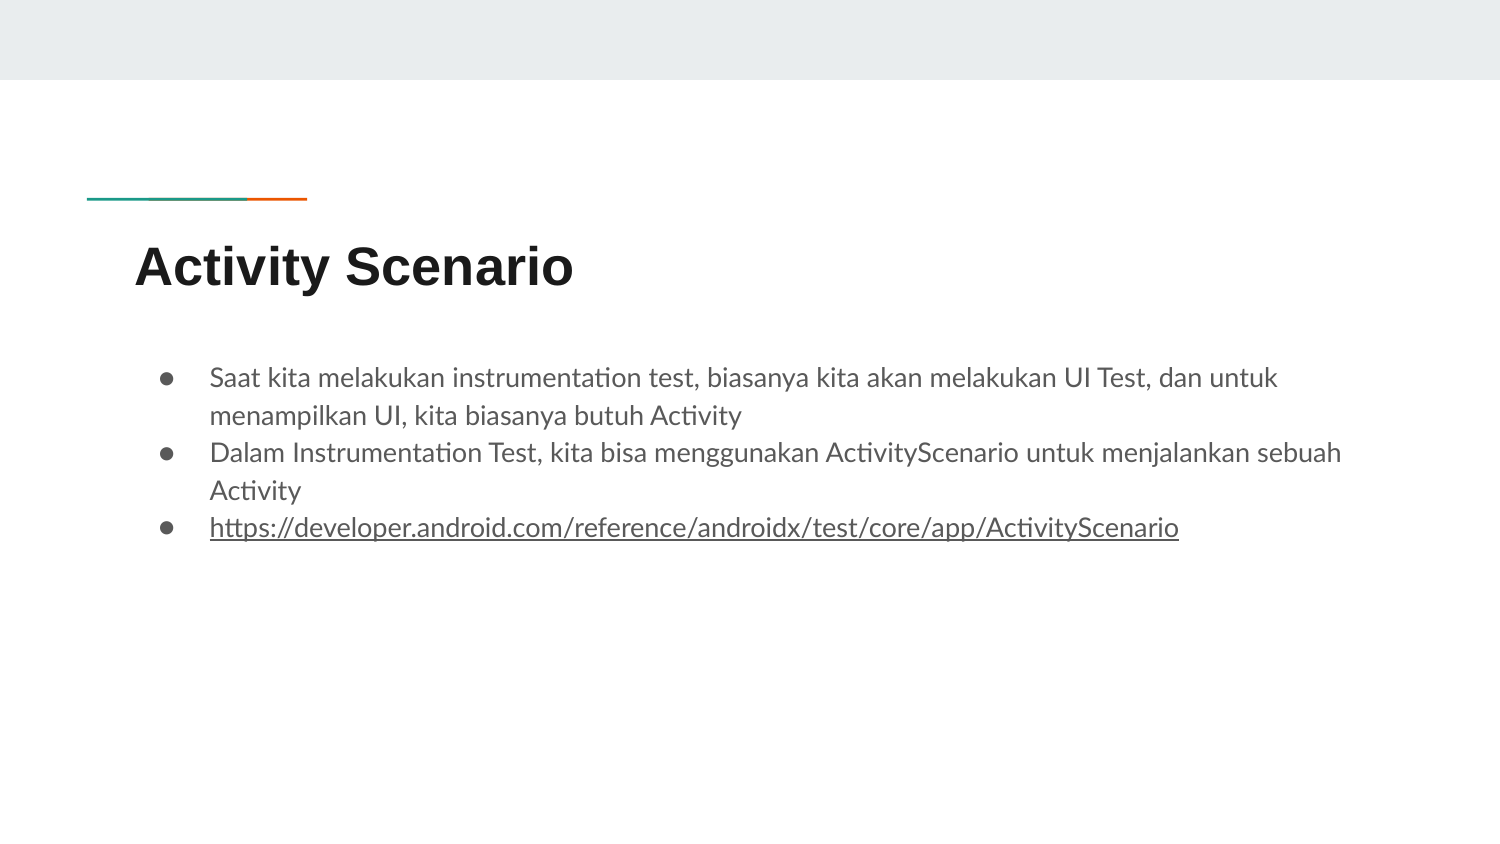

# Activity Scenario
Saat kita melakukan instrumentation test, biasanya kita akan melakukan UI Test, dan untuk menampilkan UI, kita biasanya butuh Activity
Dalam Instrumentation Test, kita bisa menggunakan ActivityScenario untuk menjalankan sebuah Activity
https://developer.android.com/reference/androidx/test/core/app/ActivityScenario